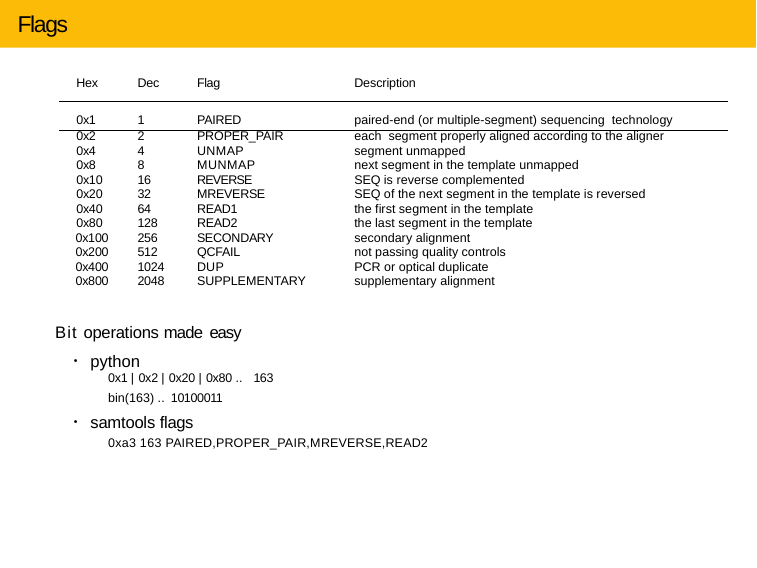

# Flags
| Hex | Dec | Flag | Description |
| --- | --- | --- | --- |
| 0x1 | 1 | PAIRED | paired-end (or multiple-segment) sequencing technology |
| 0x2 | 2 | PROPER\_PAIR | each segment properly aligned according to the aligner |
| 0x4 | 4 | UNMAP | segment unmapped |
| 0x8 | 8 | MUNMAP | next segment in the template unmapped |
| 0x10 | 16 | REVERSE | SEQ is reverse complemented |
| 0x20 | 32 | MREVERSE | SEQ of the next segment in the template is reversed |
| 0x40 | 64 | READ1 | the first segment in the template |
| 0x80 | 128 | READ2 | the last segment in the template |
| 0x100 | 256 | SECONDARY | secondary alignment |
| 0x200 | 512 | QCFAIL | not passing quality controls |
| 0x400 | 1024 | DUP | PCR or optical duplicate |
| 0x800 | 2048 | SUPPLEMENTARY | supplementary alignment |
Bit operations made easy
python
0x1 | 0x2 | 0x20 | 0x80 ..  163
bin(163) .. 10100011
samtools flags
0xa3 163 PAIRED,PROPER_PAIR,MREVERSE,READ2